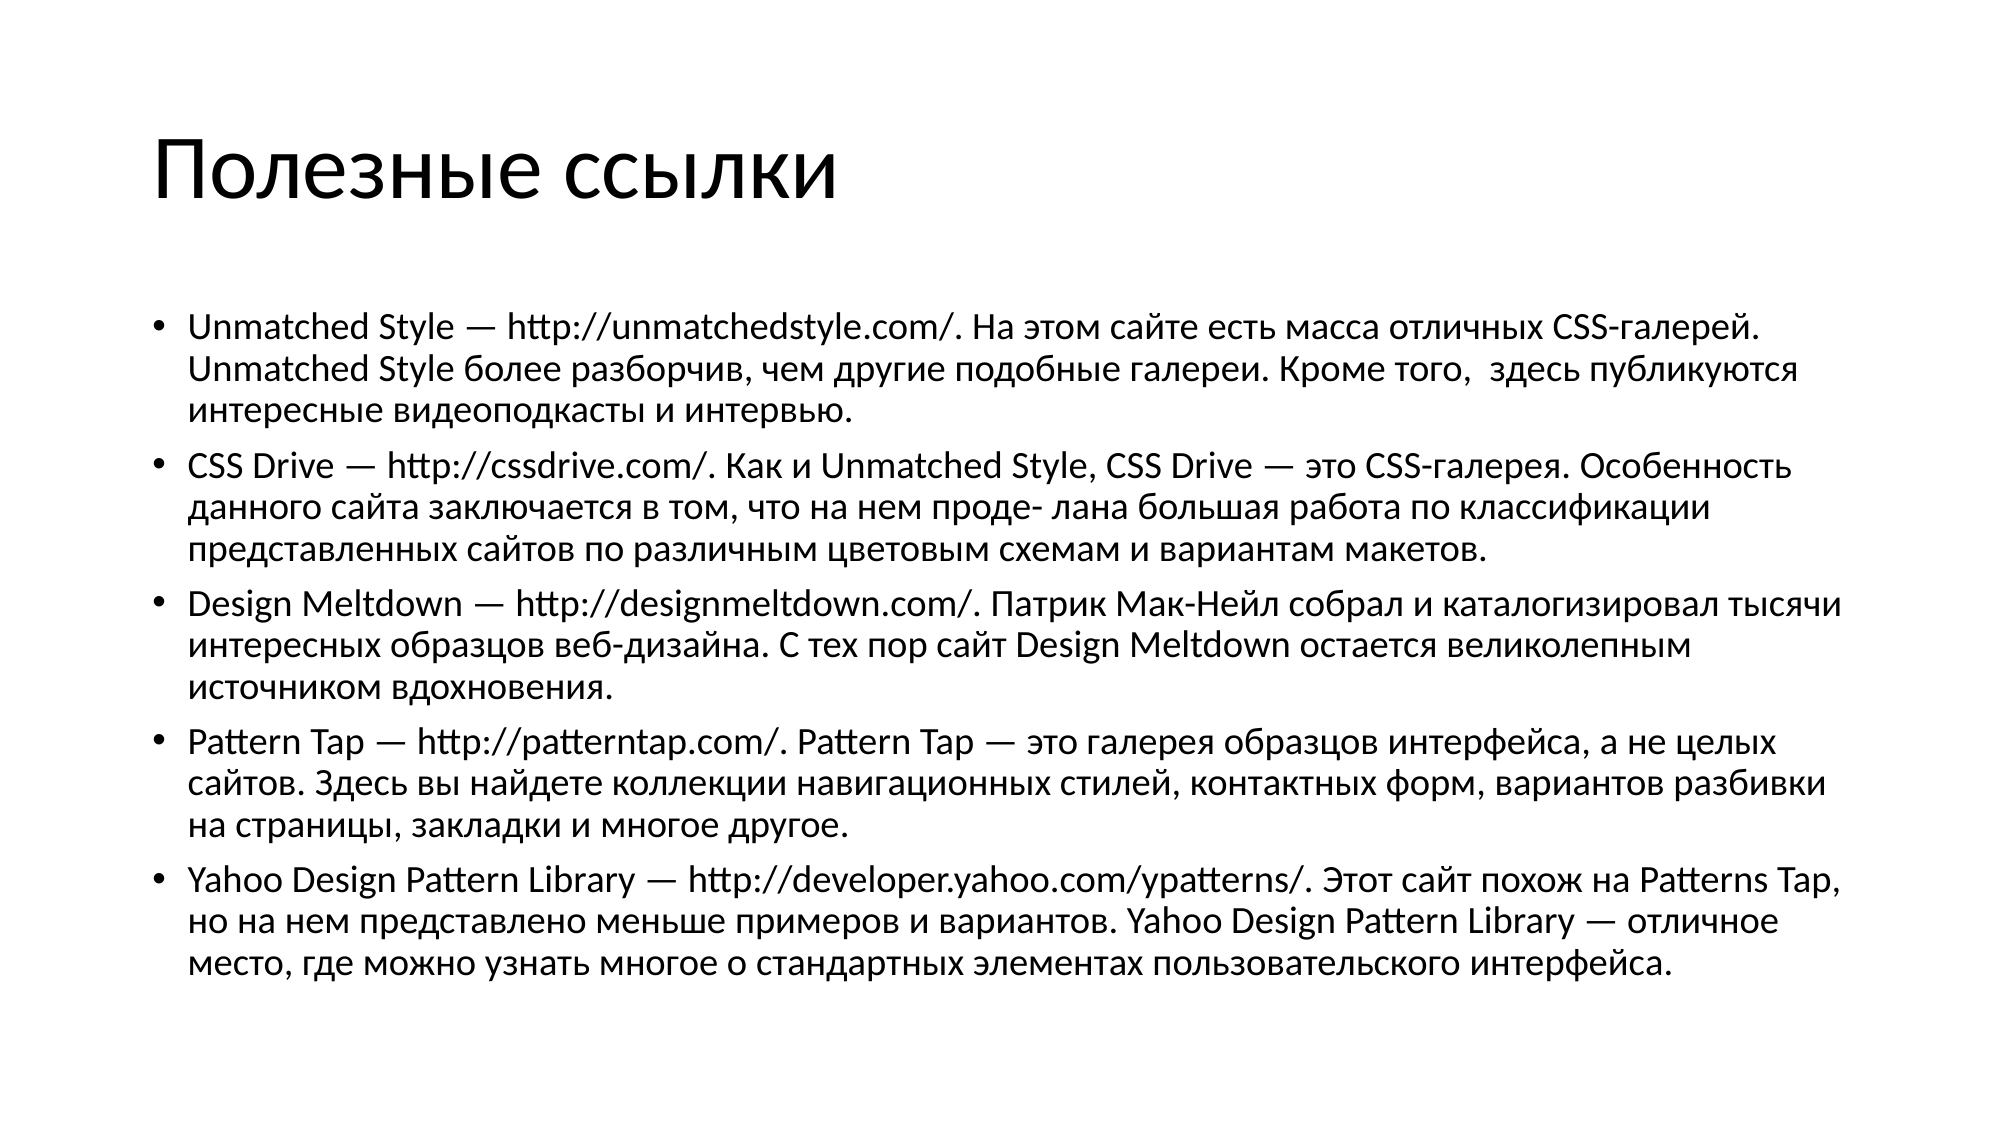

# Полезные ссылки
Unmatched Style — http://unmatchedstyle.com/. На этом сайте есть масса отличных CSS-галерей. Unmatched Style более разборчив, чем другие подобные галереи. Кроме того,  здесь публикуются интересные видеоподкасты и интервью.
CSS Drive — http://cssdrive.com/. Как и Unmatched Style, CSS Drive — это CSS-галерея. Особенность данного сайта заключается в том, что на нем проде- лана большая работа по классификации представленных сайтов по различным цветовым схемам и вариантам макетов.
Design Meltdown — http://designmeltdown.com/. Патрик Мак-Нейл собрал и каталогизировал тысячи интересных образцов веб-дизайна. С тех пор сайт Design Meltdown остается великолепным источником вдохновения.
Pattern Tap — http://patterntap.com/. Pattern Tap — это галерея образцов интерфейса, а не целых сайтов. Здесь вы найдете коллекции навигационных стилей, контактных форм, вариантов разбивки на страницы, закладки и многое другое.
Yahoo Design Pattern Library — http://developer.yahoo.com/ypatterns/. Этот сайт похож на Patterns Tap, но на нем представлено меньше примеров и вариантов. Yahoo Design Pattern Library — отличное место, где можно узнать многое о стандартных элементах пользовательского интерфейса.